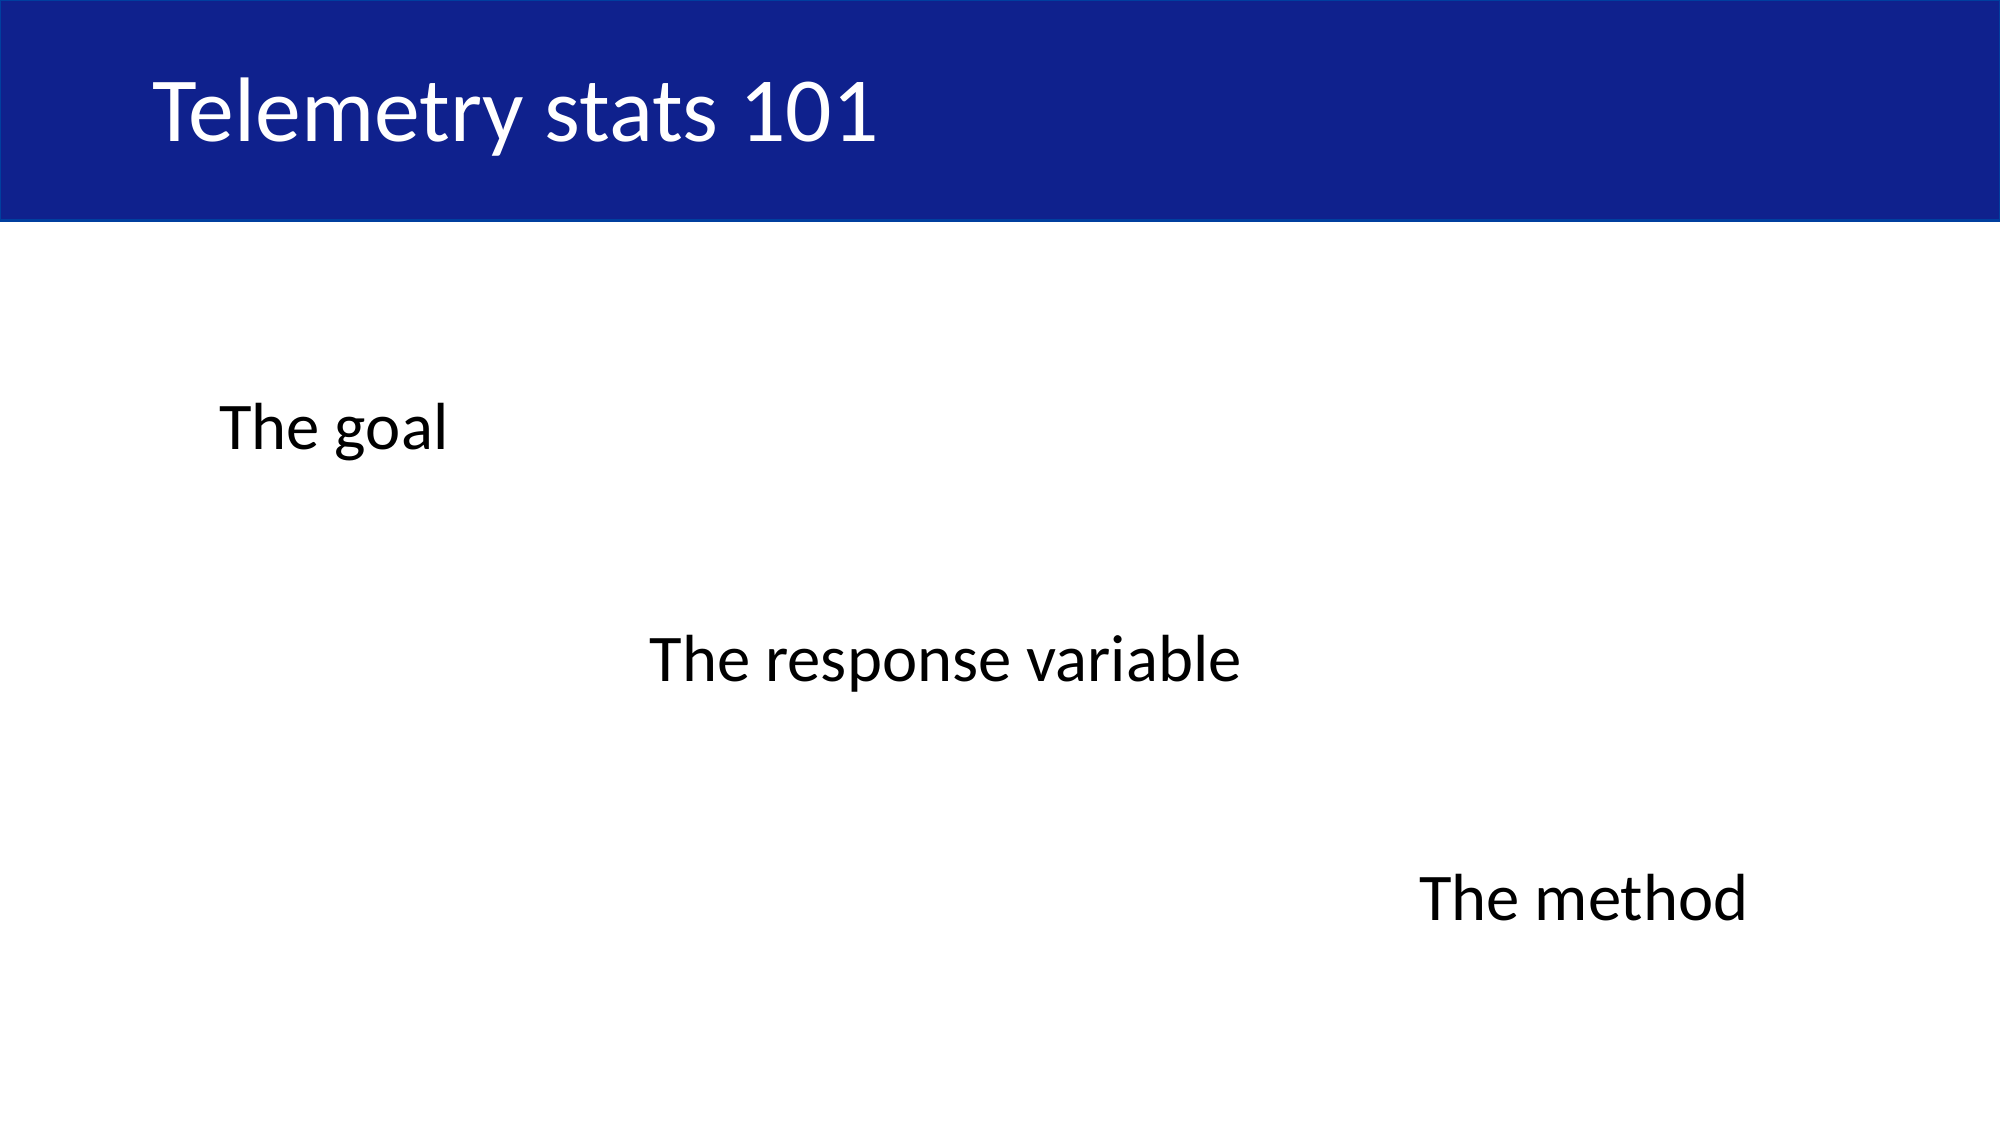

# Telemetry stats 101
The goal
The response variable
The method